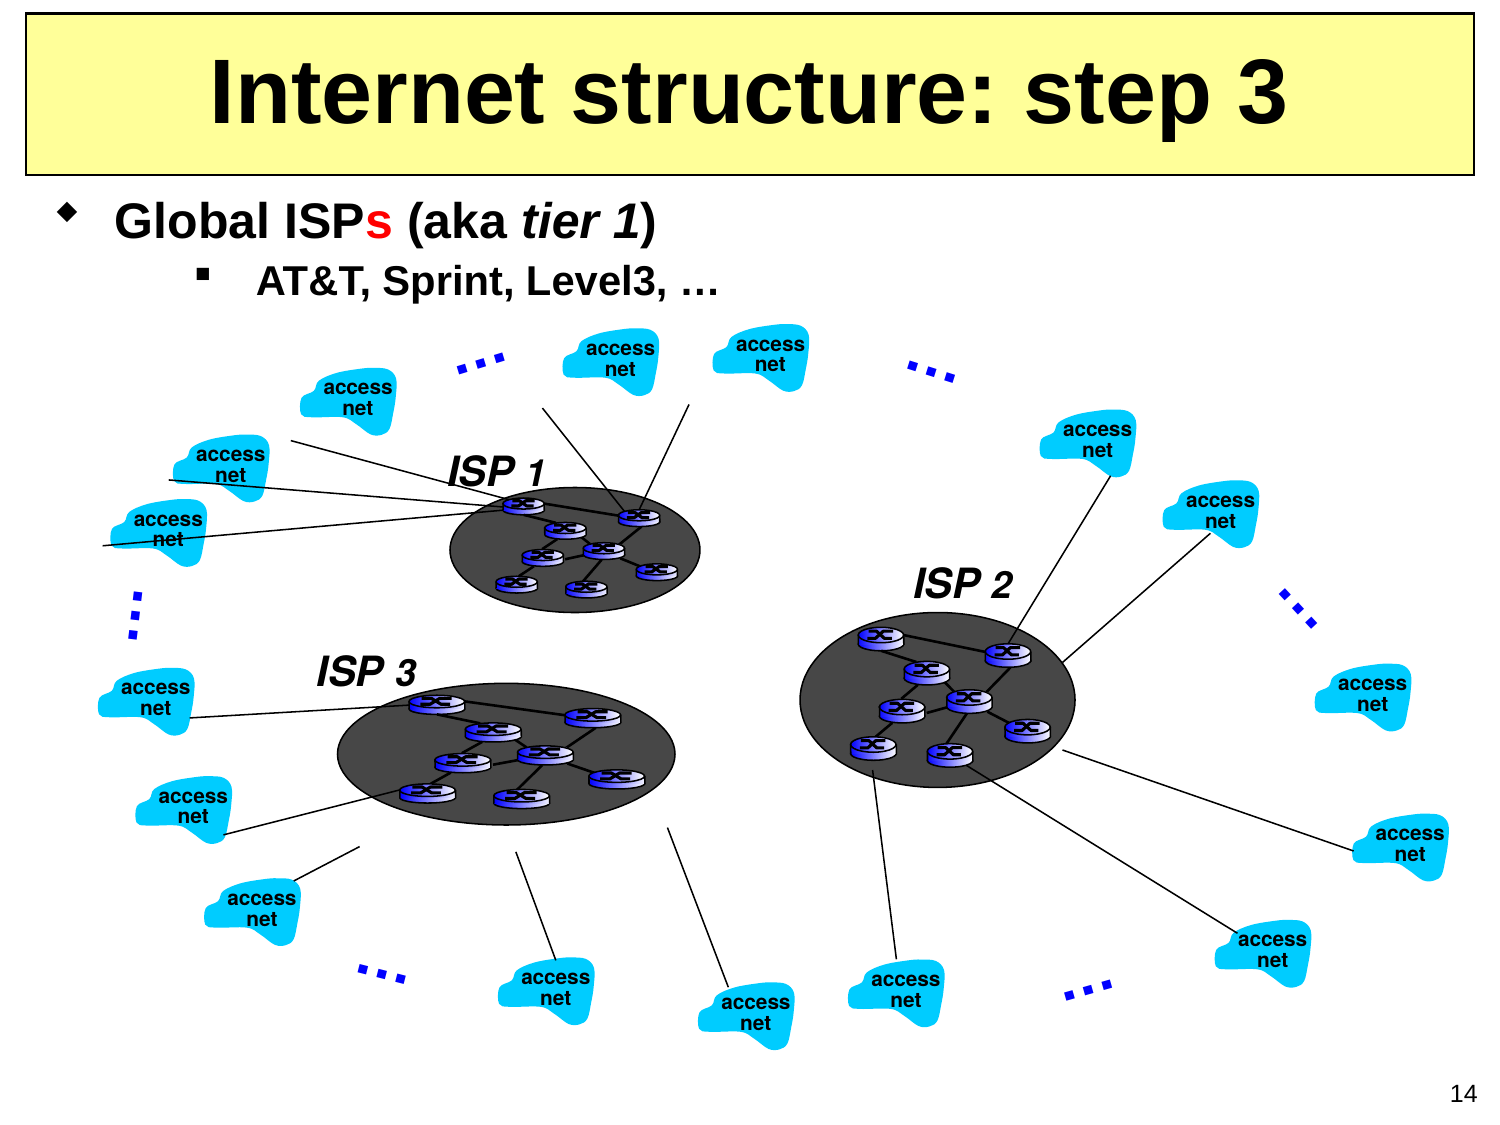

# Internet structure: step 3
Global ISPs (aka tier 1)
AT&T, Sprint, Level3, …

…
…

access
net

access
net

access
net

access
net

access
net

access
net

access
net
…
…

access
net

access
net

access
net

access
net

access
net

access
net
…

access
net

access
net
…

access
net
ISP 1

ISP 2

ISP 3